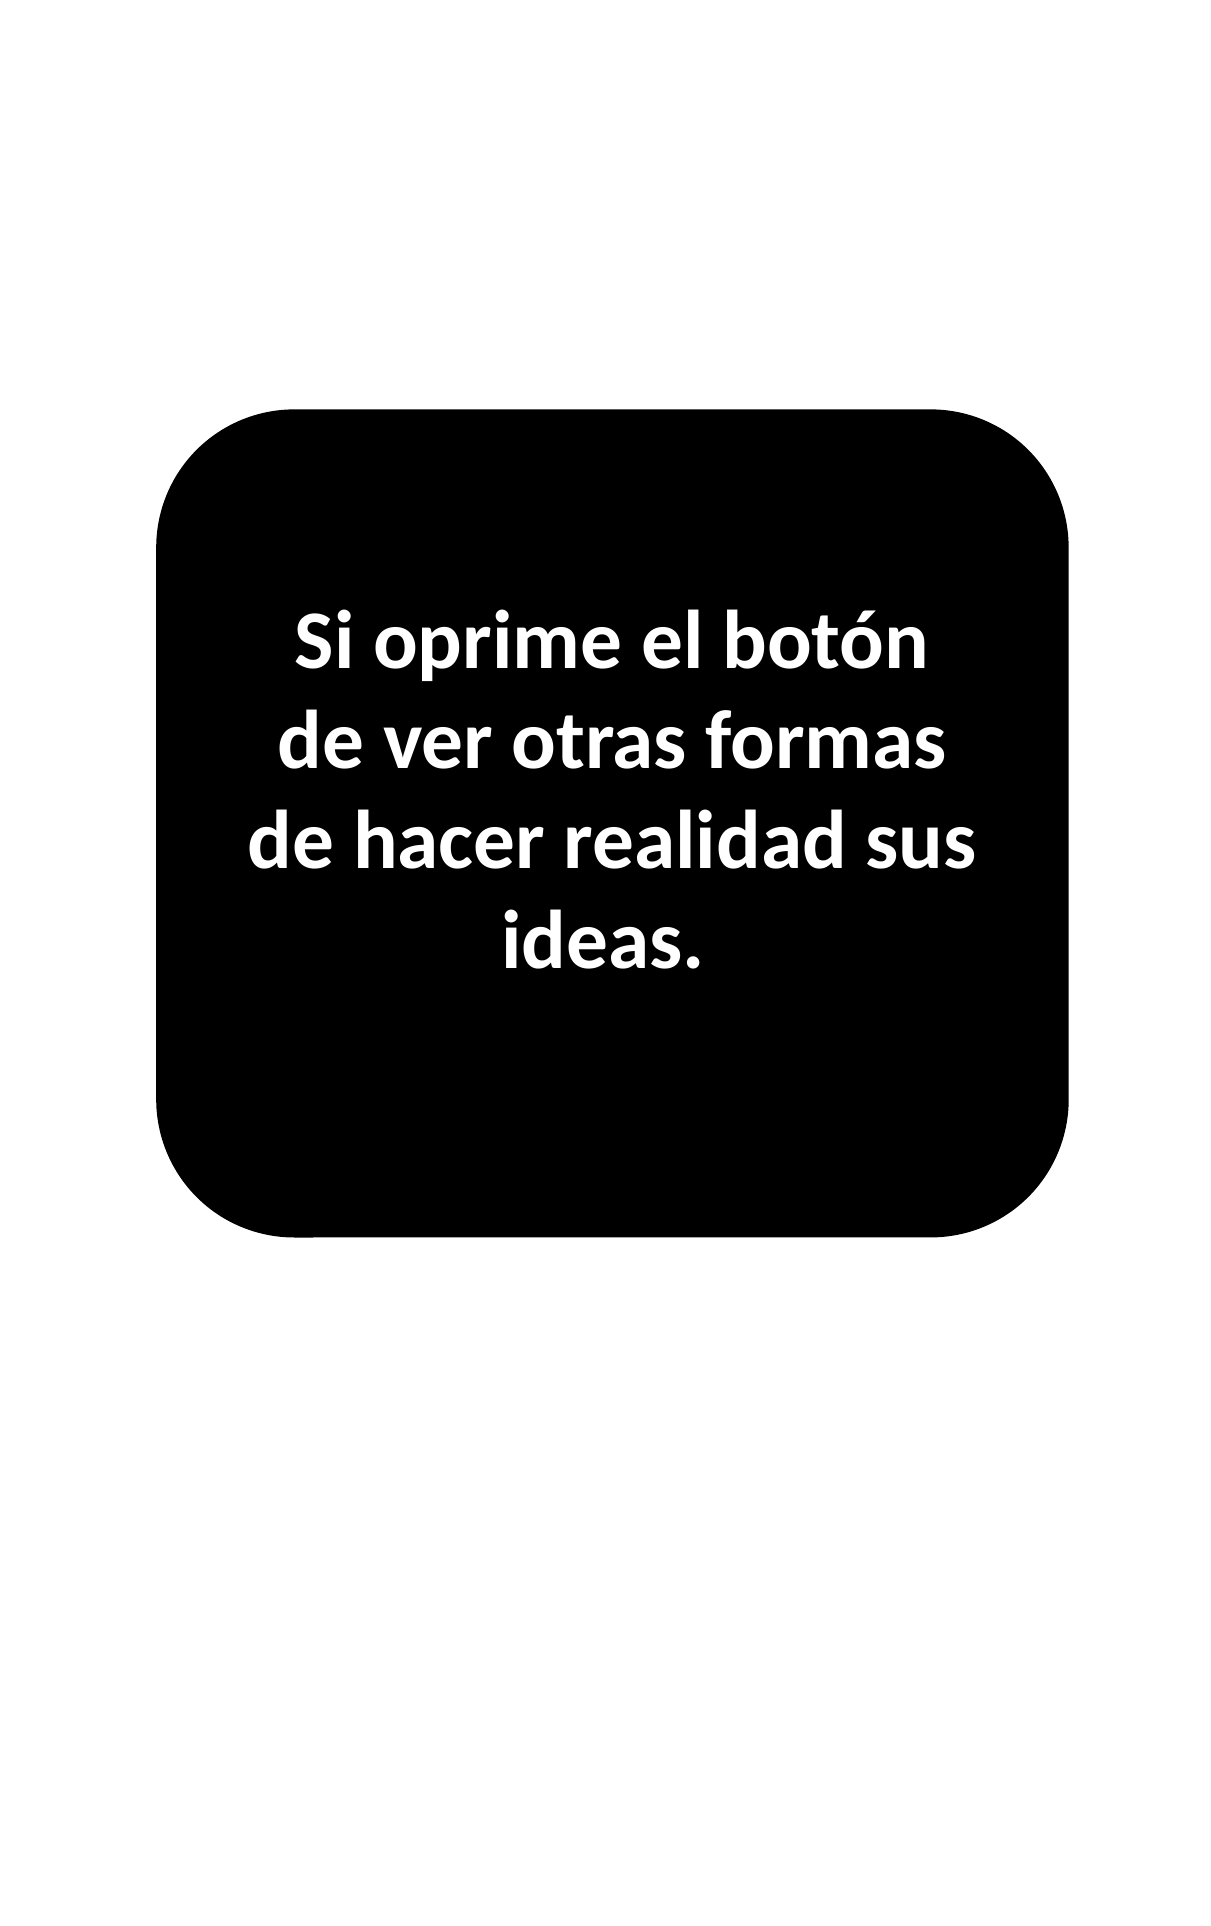

Si oprime el botón de ver otras formas de hacer realidad sus ideas.